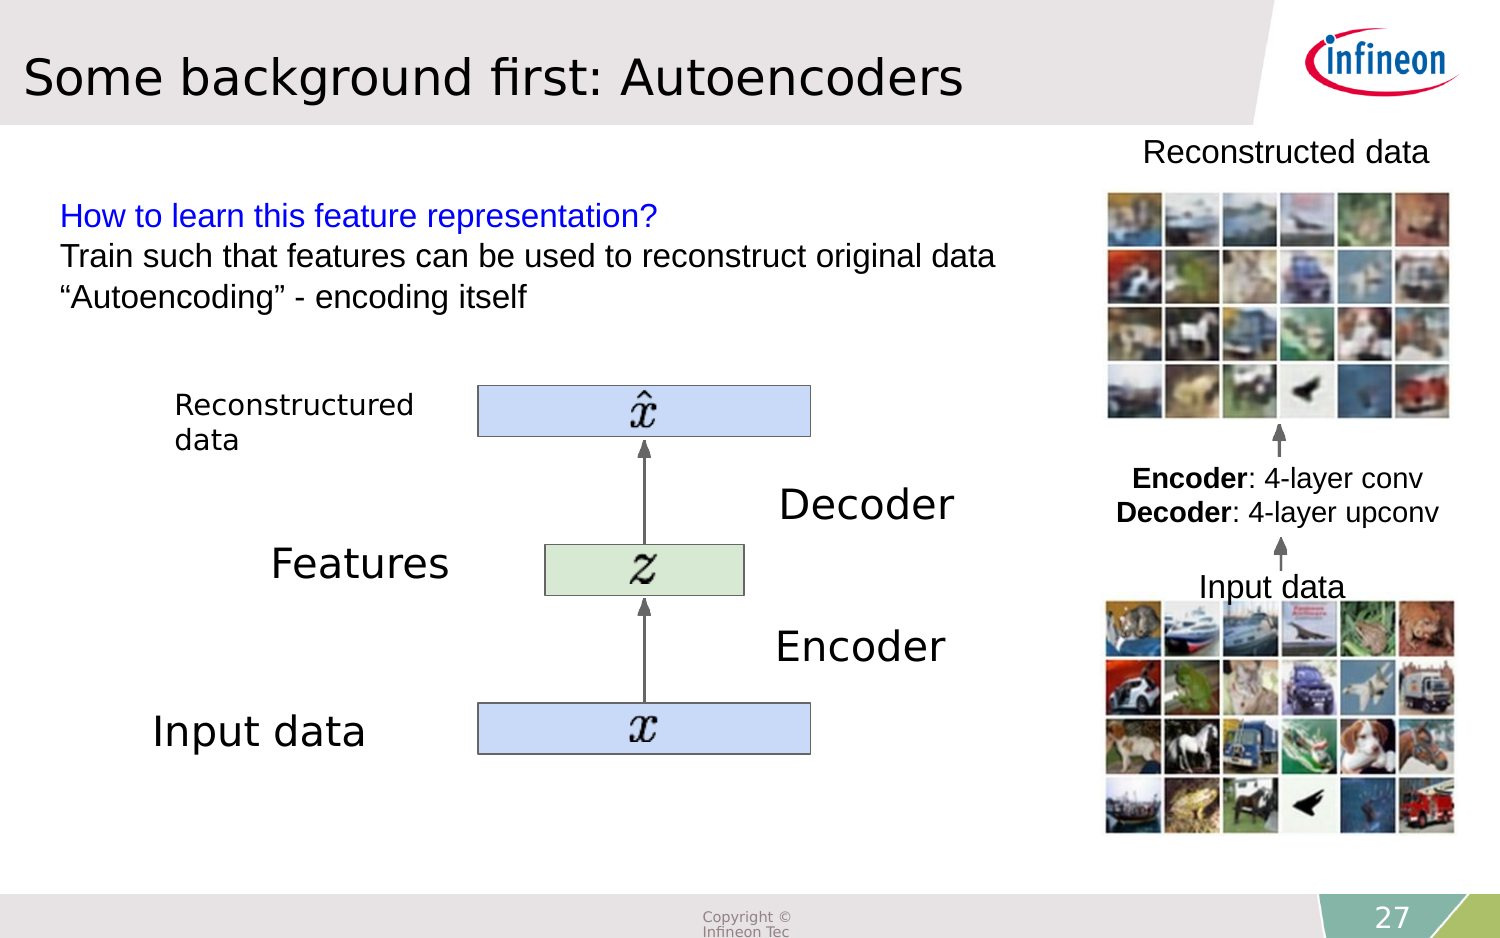

Some background first: Autoencoders
Reconstructed data

How to learn this feature representation?
Train such that features can be used to reconstruct original data  “Autoencoding” - encoding itself

Reconstructured data

Encoder: 4-layer conv
Decoder: 4-layer upconv
Decoder
Features

Input data

Encoder

Input data

Lecture 13 -
Lecture 13 -
Copyright © Infineon Technologies AG 2018. All rights reserved.
27